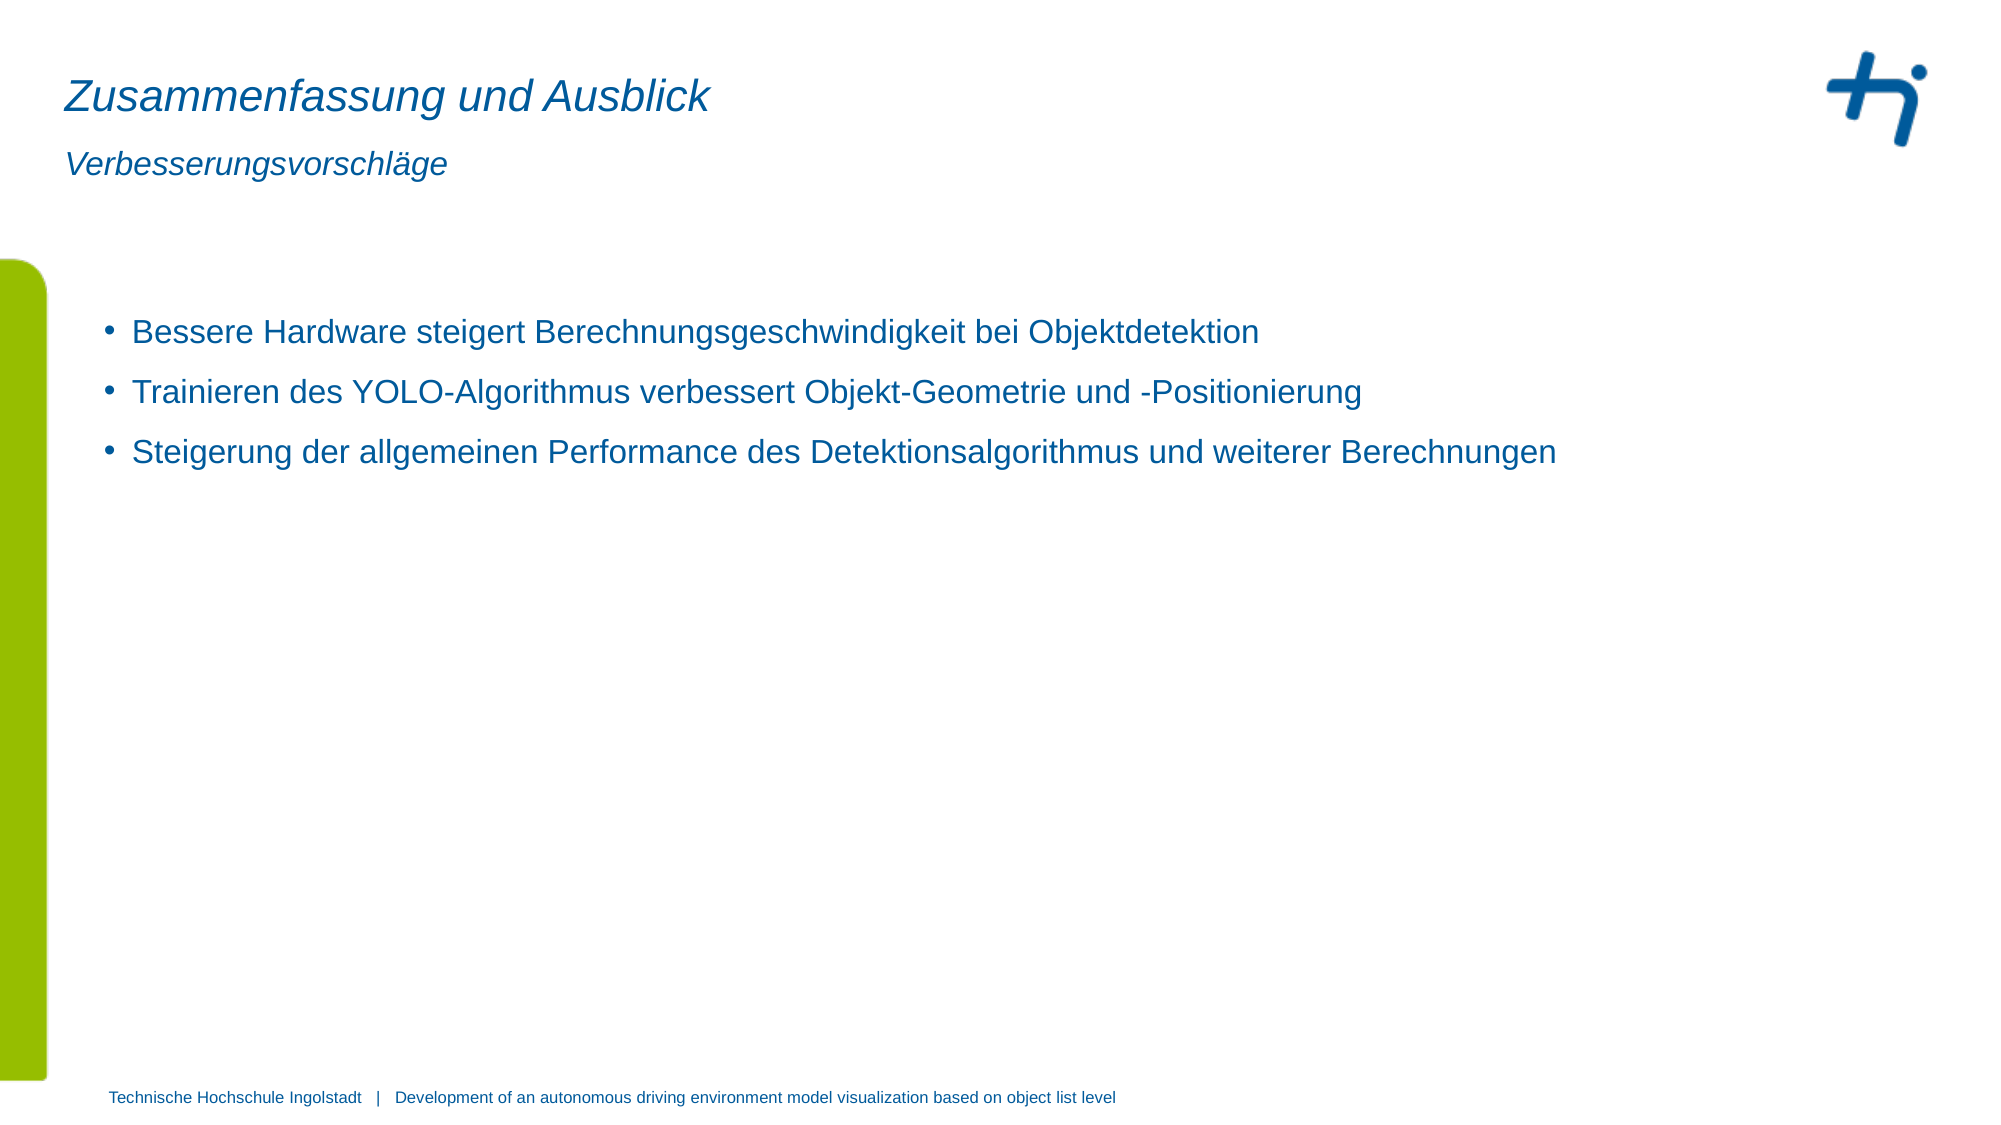

# Zusammenfassung und Ausblick
Verbesserungsvorschläge
Bessere Hardware steigert Berechnungsgeschwindigkeit bei Objektdetektion
Trainieren des YOLO-Algorithmus verbessert Objekt-Geometrie und -Positionierung
Steigerung der allgemeinen Performance des Detektionsalgorithmus und weiterer Berechnungen